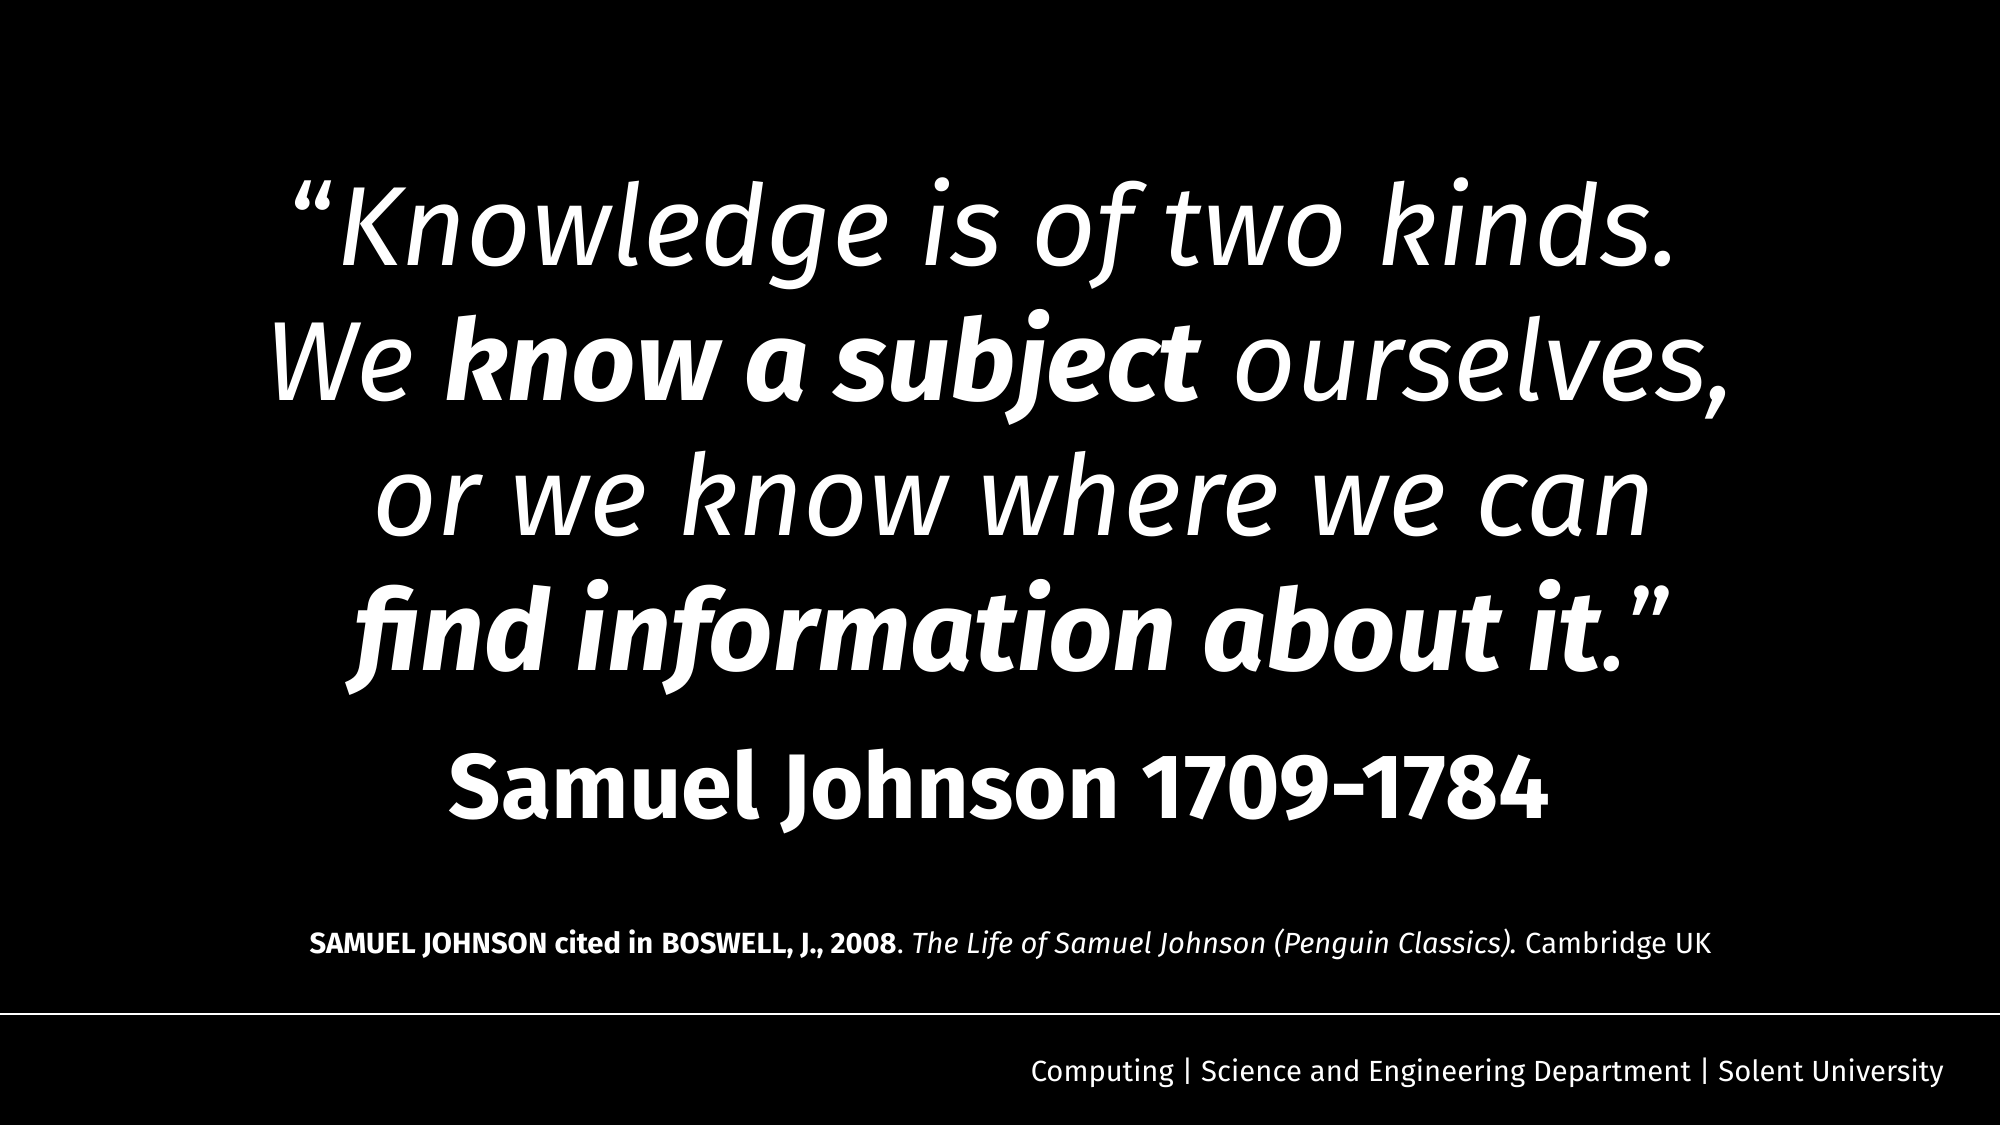

“Knowledge is of two kinds.
We know a subject ourselves,
 or we know where we can
 find information about it.”

Samuel Johnson 1709-1784

SAMUEL JOHNSON cited in BOSWELL, J., 2008. The Life of Samuel Johnson (Penguin Classics). Cambridge UK